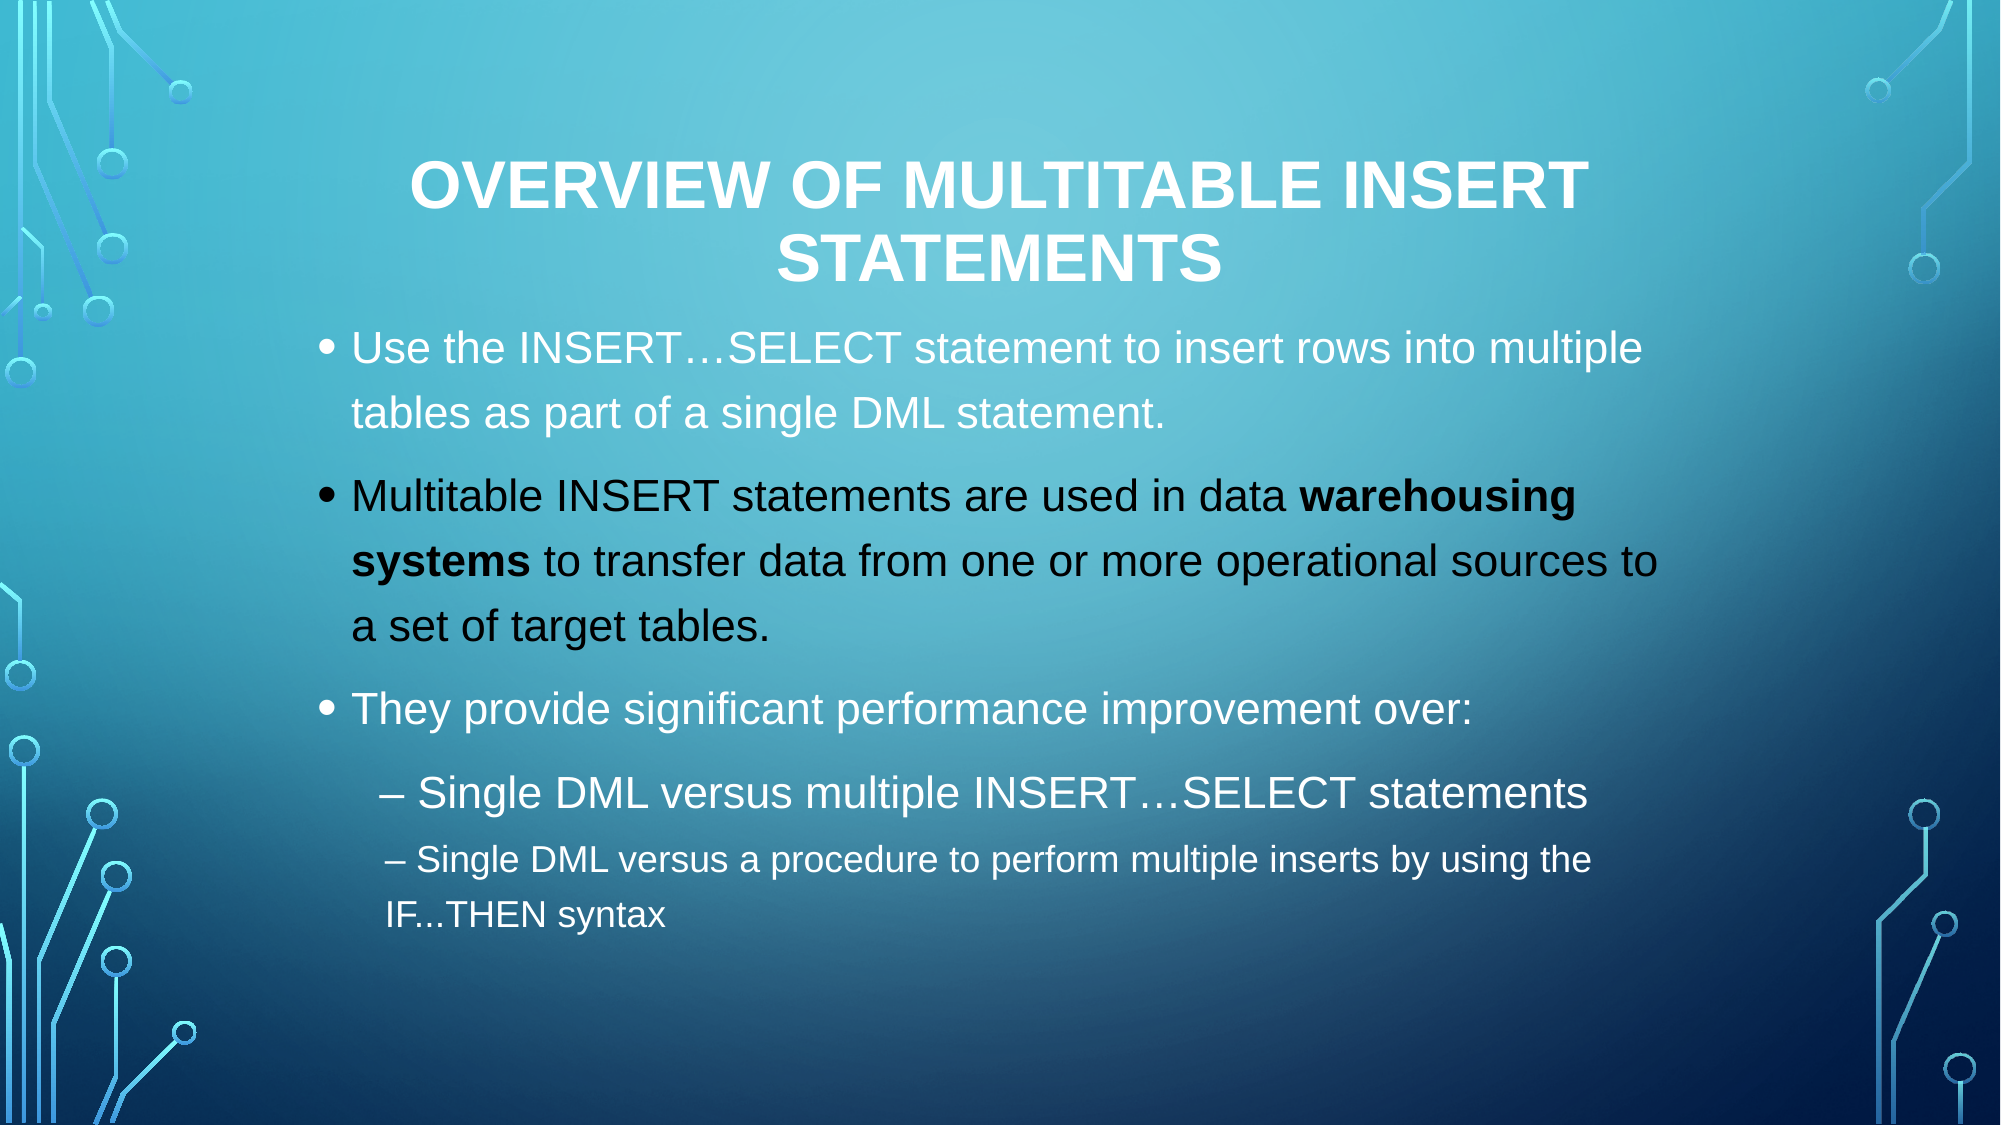

# Overview of Multitable INSERT Statements
Use the INSERT…SELECT statement to insert rows into multiple tables as part of a single DML statement.
Multitable INSERT statements are used in data warehousing systems to transfer data from one or more operational sources to a set of target tables.
They provide significant performance improvement over:
     – Single DML versus multiple INSERT…SELECT statements
– Single DML versus a procedure to perform multiple inserts by using the IF...THEN syntax